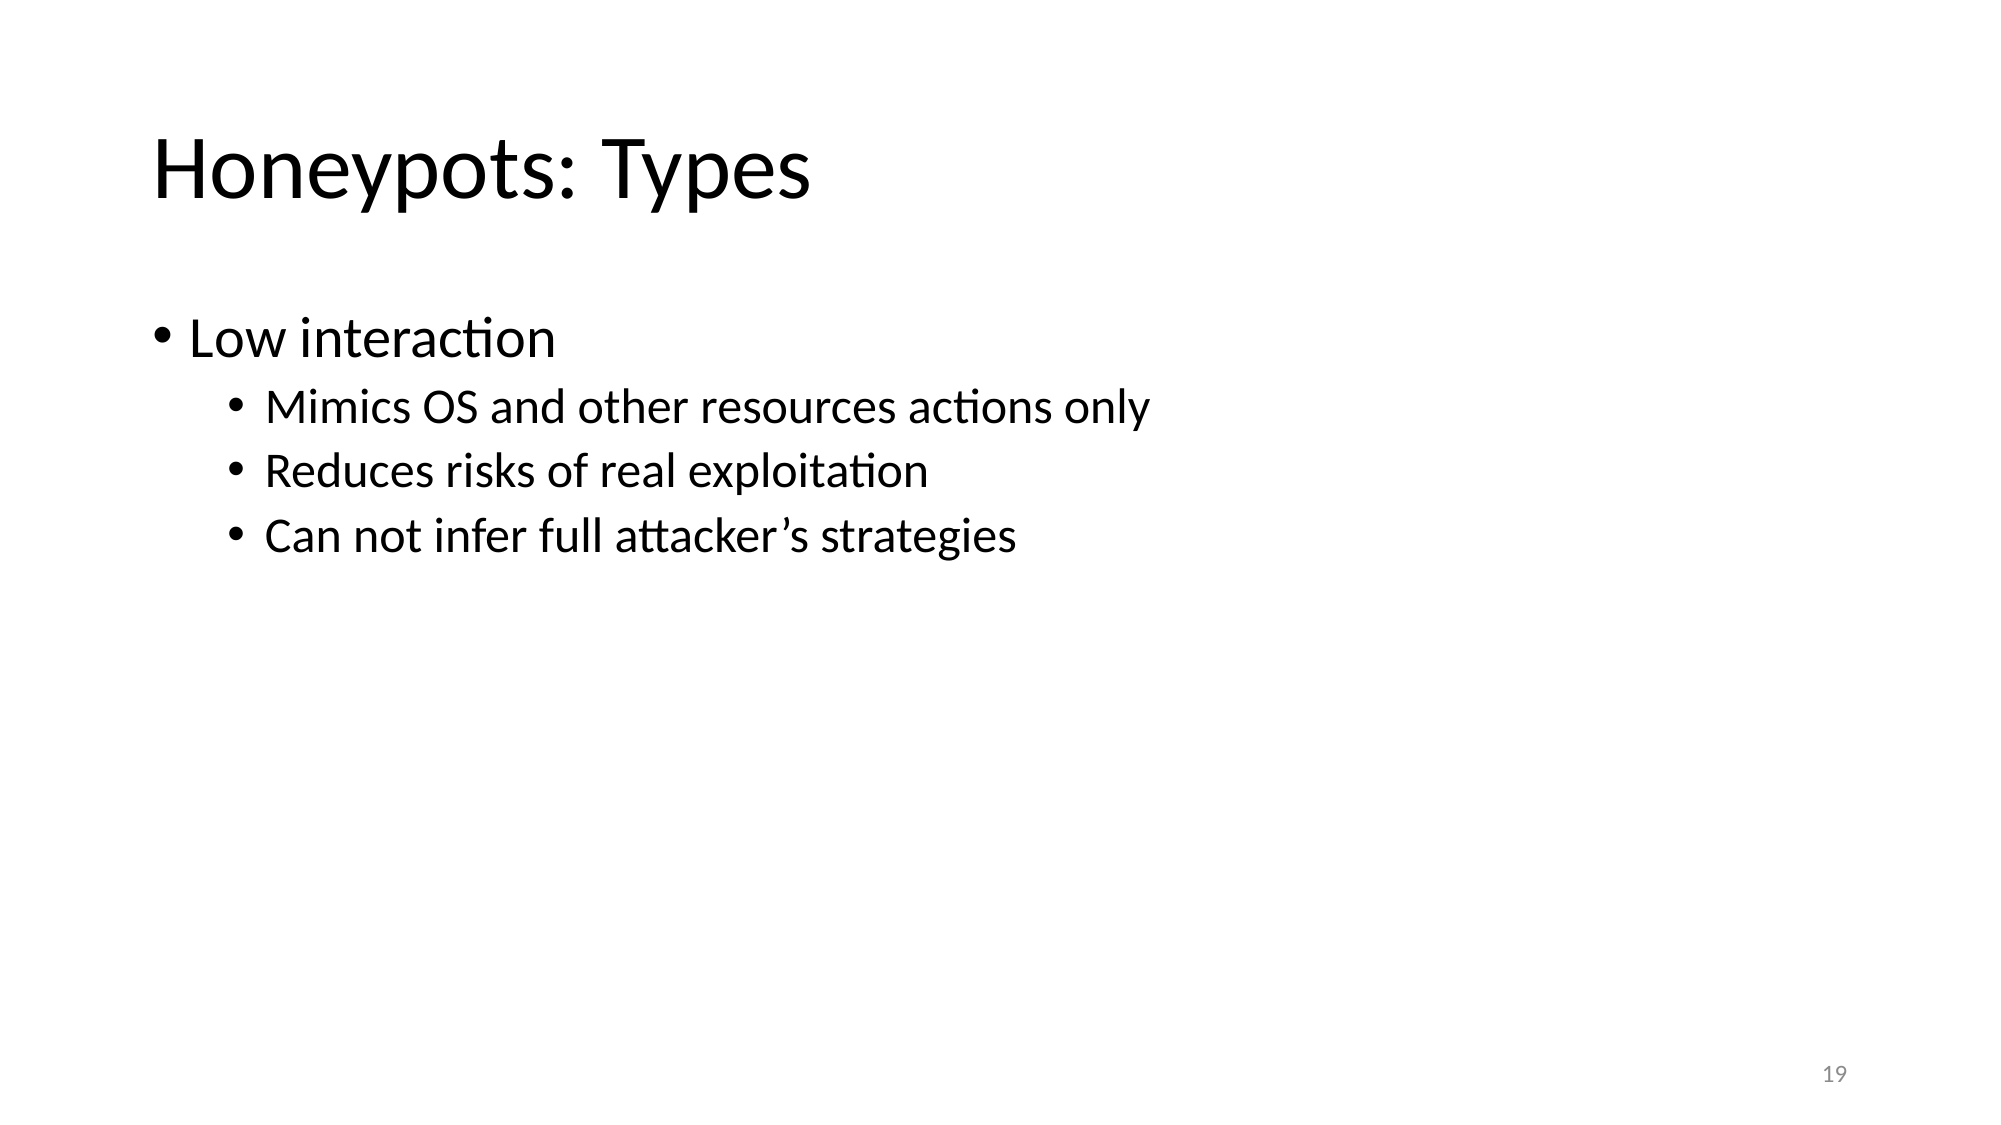

# Honeypots: Types
Low interaction
Mimics OS and other resources actions only
Reduces risks of real exploitation
Can not infer full attacker’s strategies

19